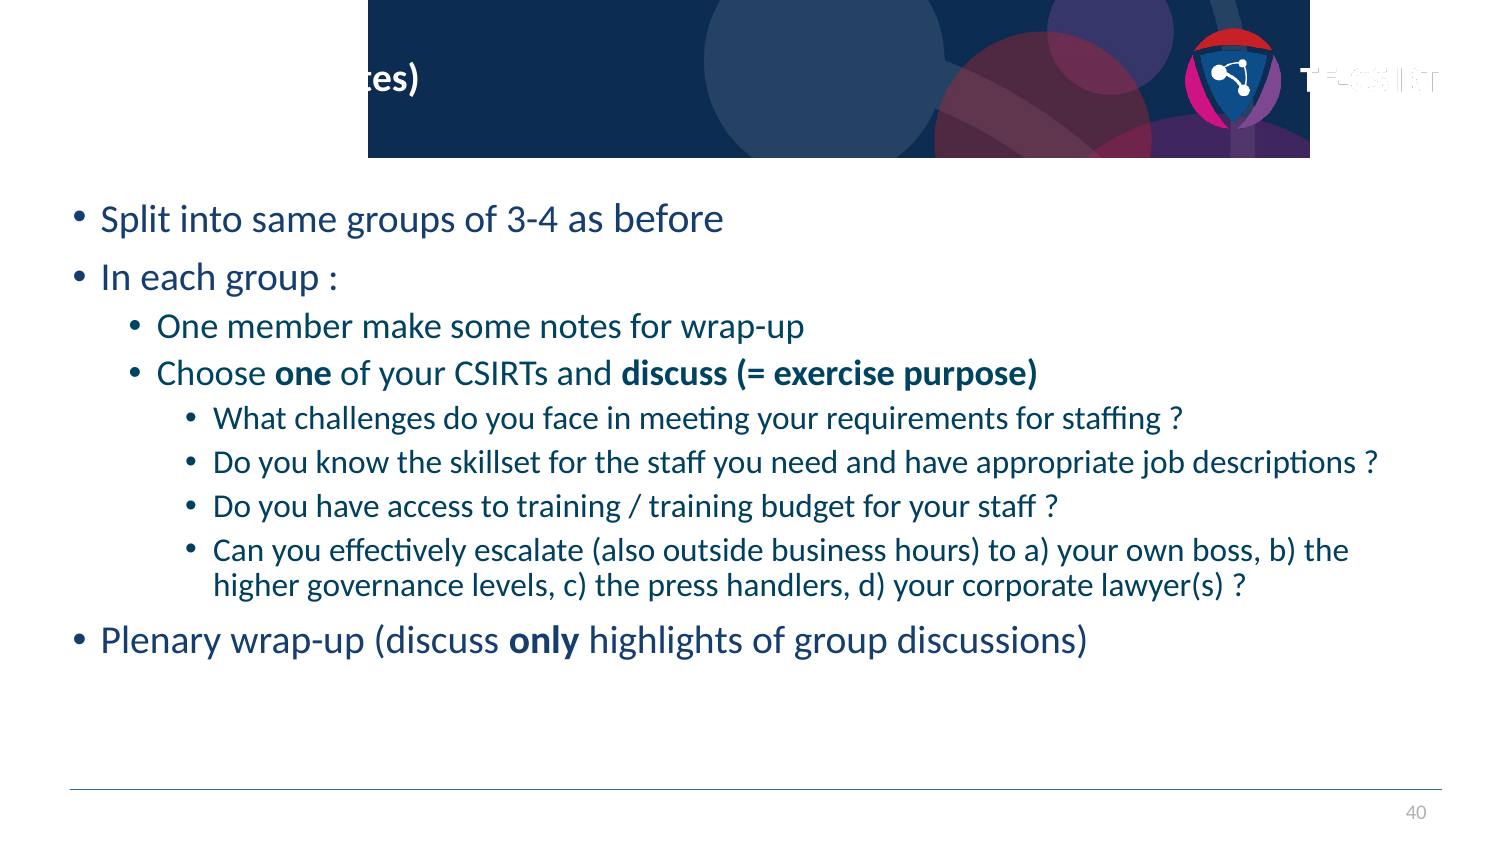

# Exercise (20 minutes)
Split into same groups of 3-4 as before
In each group :
One member make some notes for wrap-up
Choose one of your CSIRTs and discuss (= exercise purpose)
What challenges do you face in meeting your requirements for staffing ?
Do you know the skillset for the staff you need and have appropriate job descriptions ?
Do you have access to training / training budget for your staff ?
Can you effectively escalate (also outside business hours) to a) your own boss, b) the higher governance levels, c) the press handlers, d) your corporate lawyer(s) ?
Plenary wrap-up (discuss only highlights of group discussions)

40